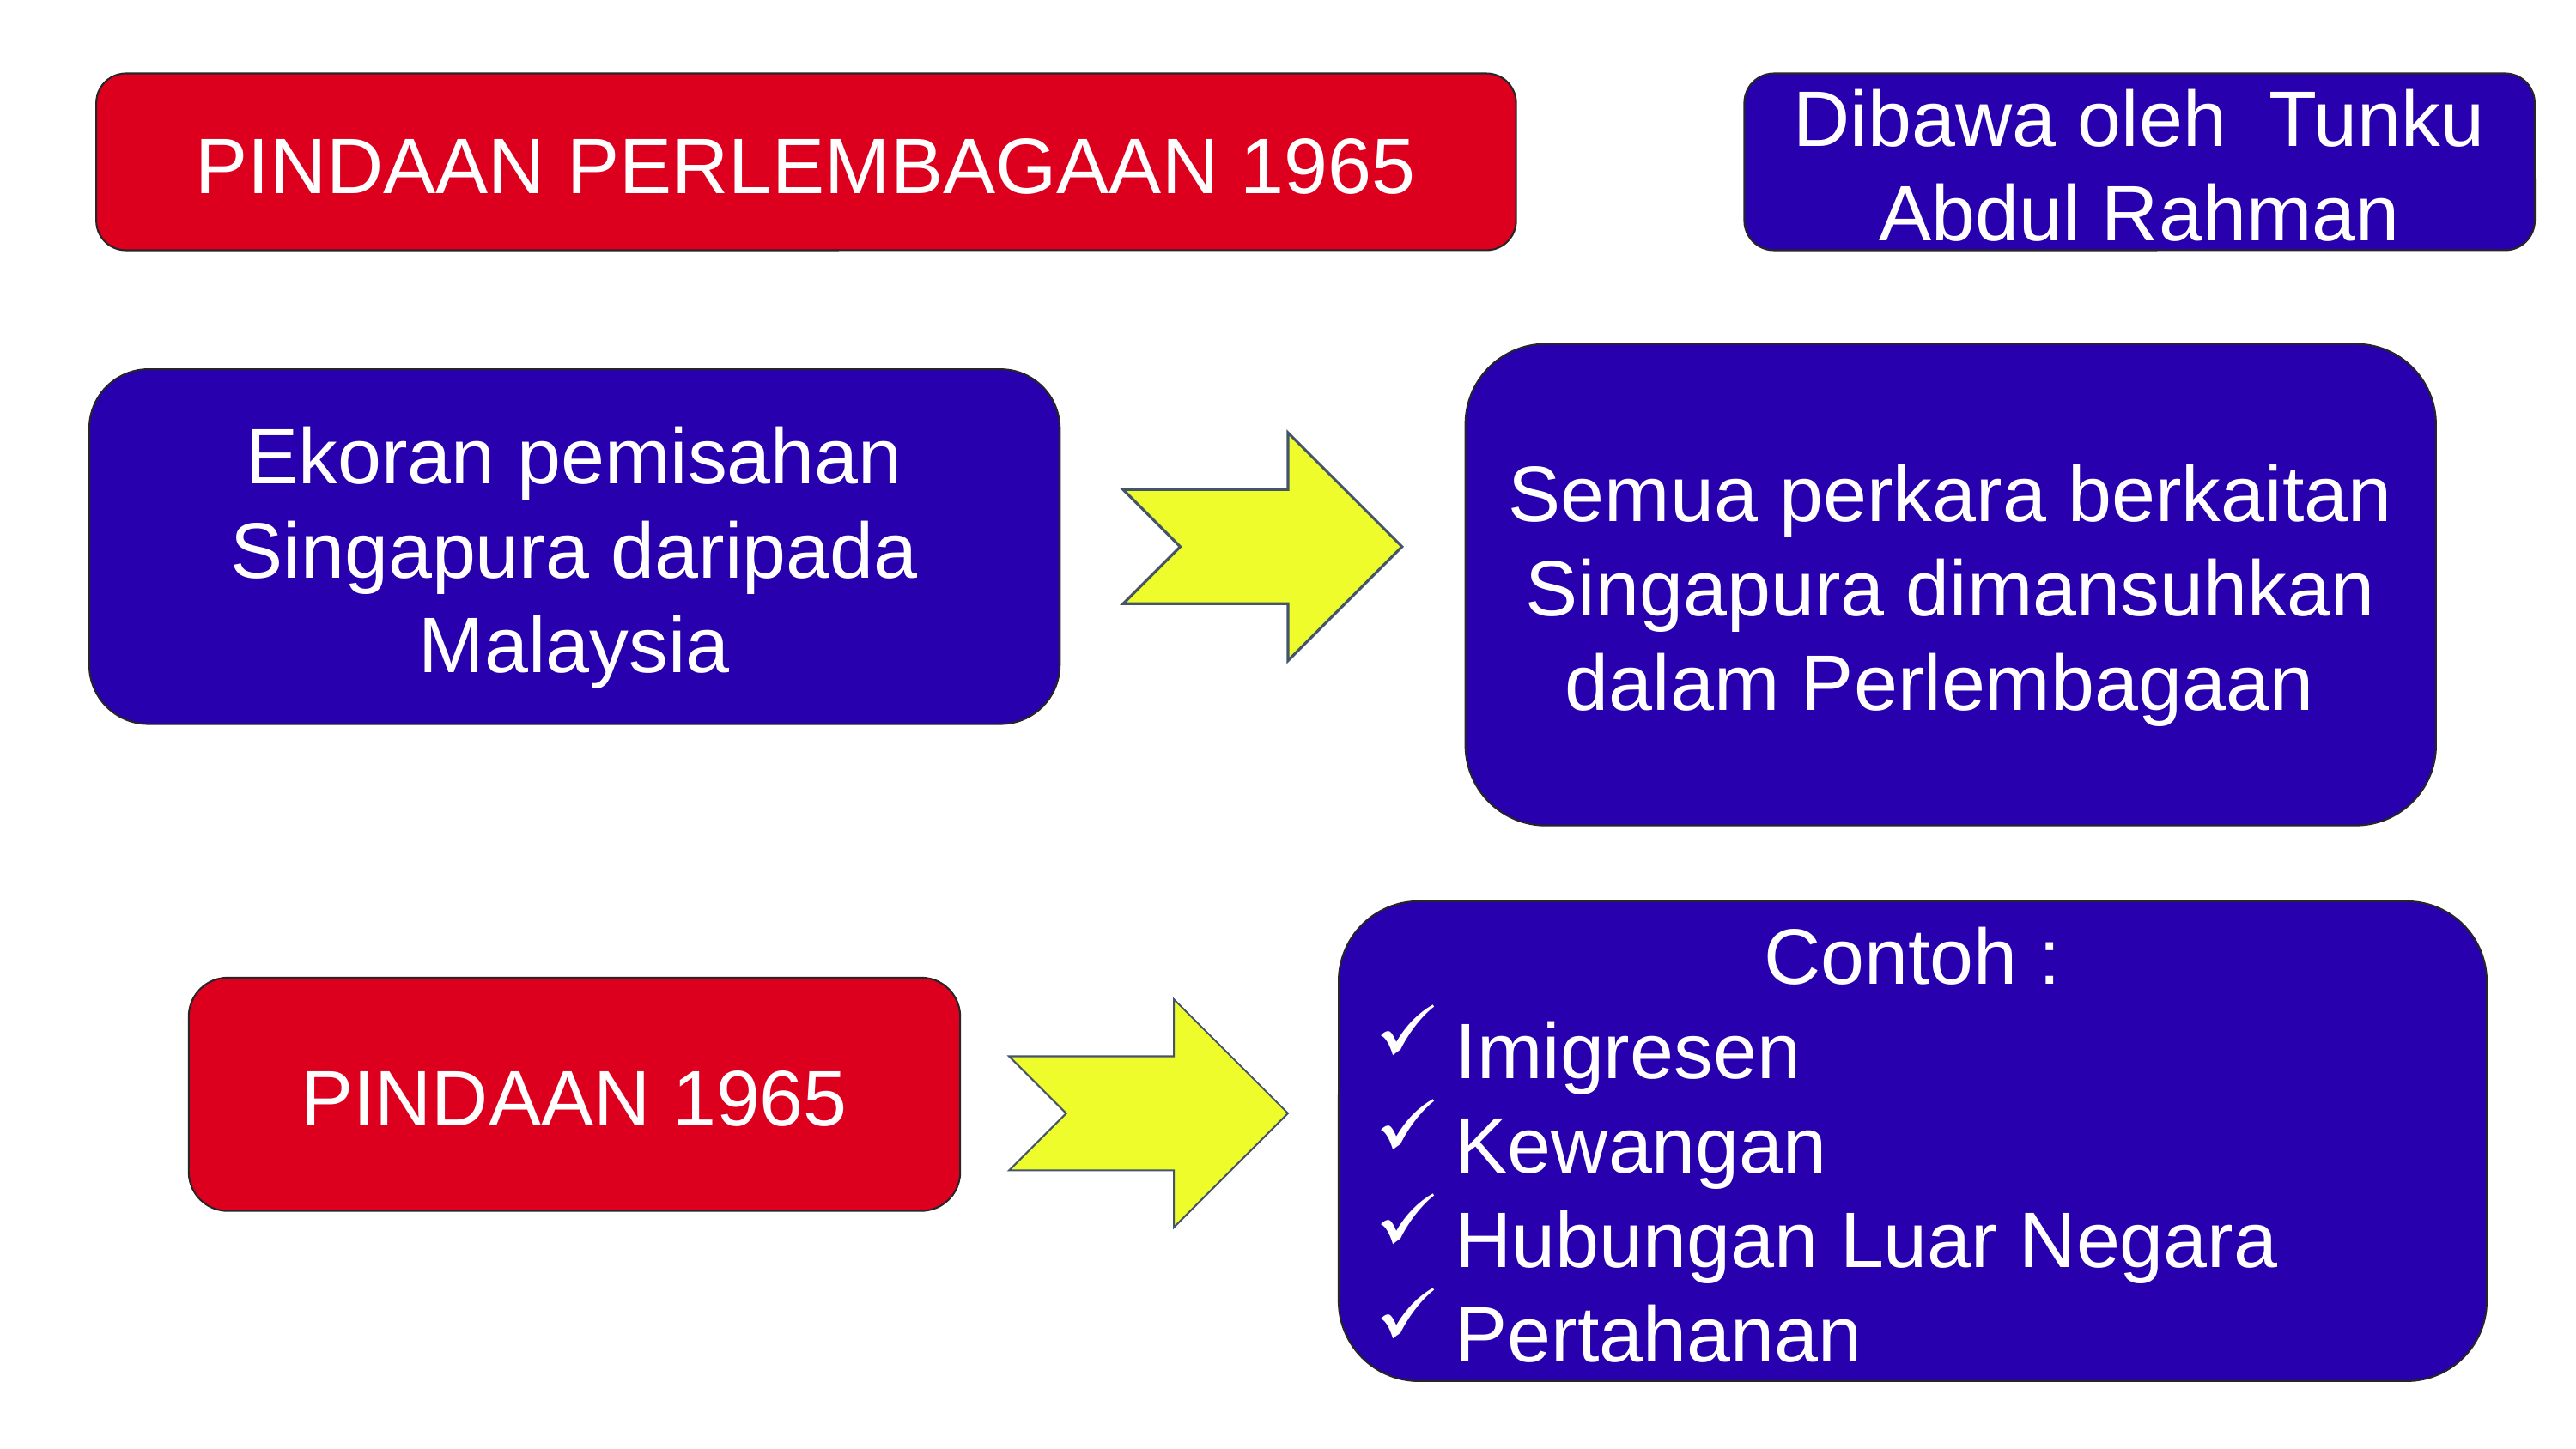

Dibawa oleh  Tunku Abdul Rahman
PINDAAN PERLEMBAGAAN 1965
Semua perkara berkaitan Singapura dimansuhkan dalam Perlembagaan
Ekoran pemisahan Singapura daripada Malaysia

Contoh :
Imigresen
Kewangan
Hubungan Luar Negara
Pertahanan
PINDAAN 1965